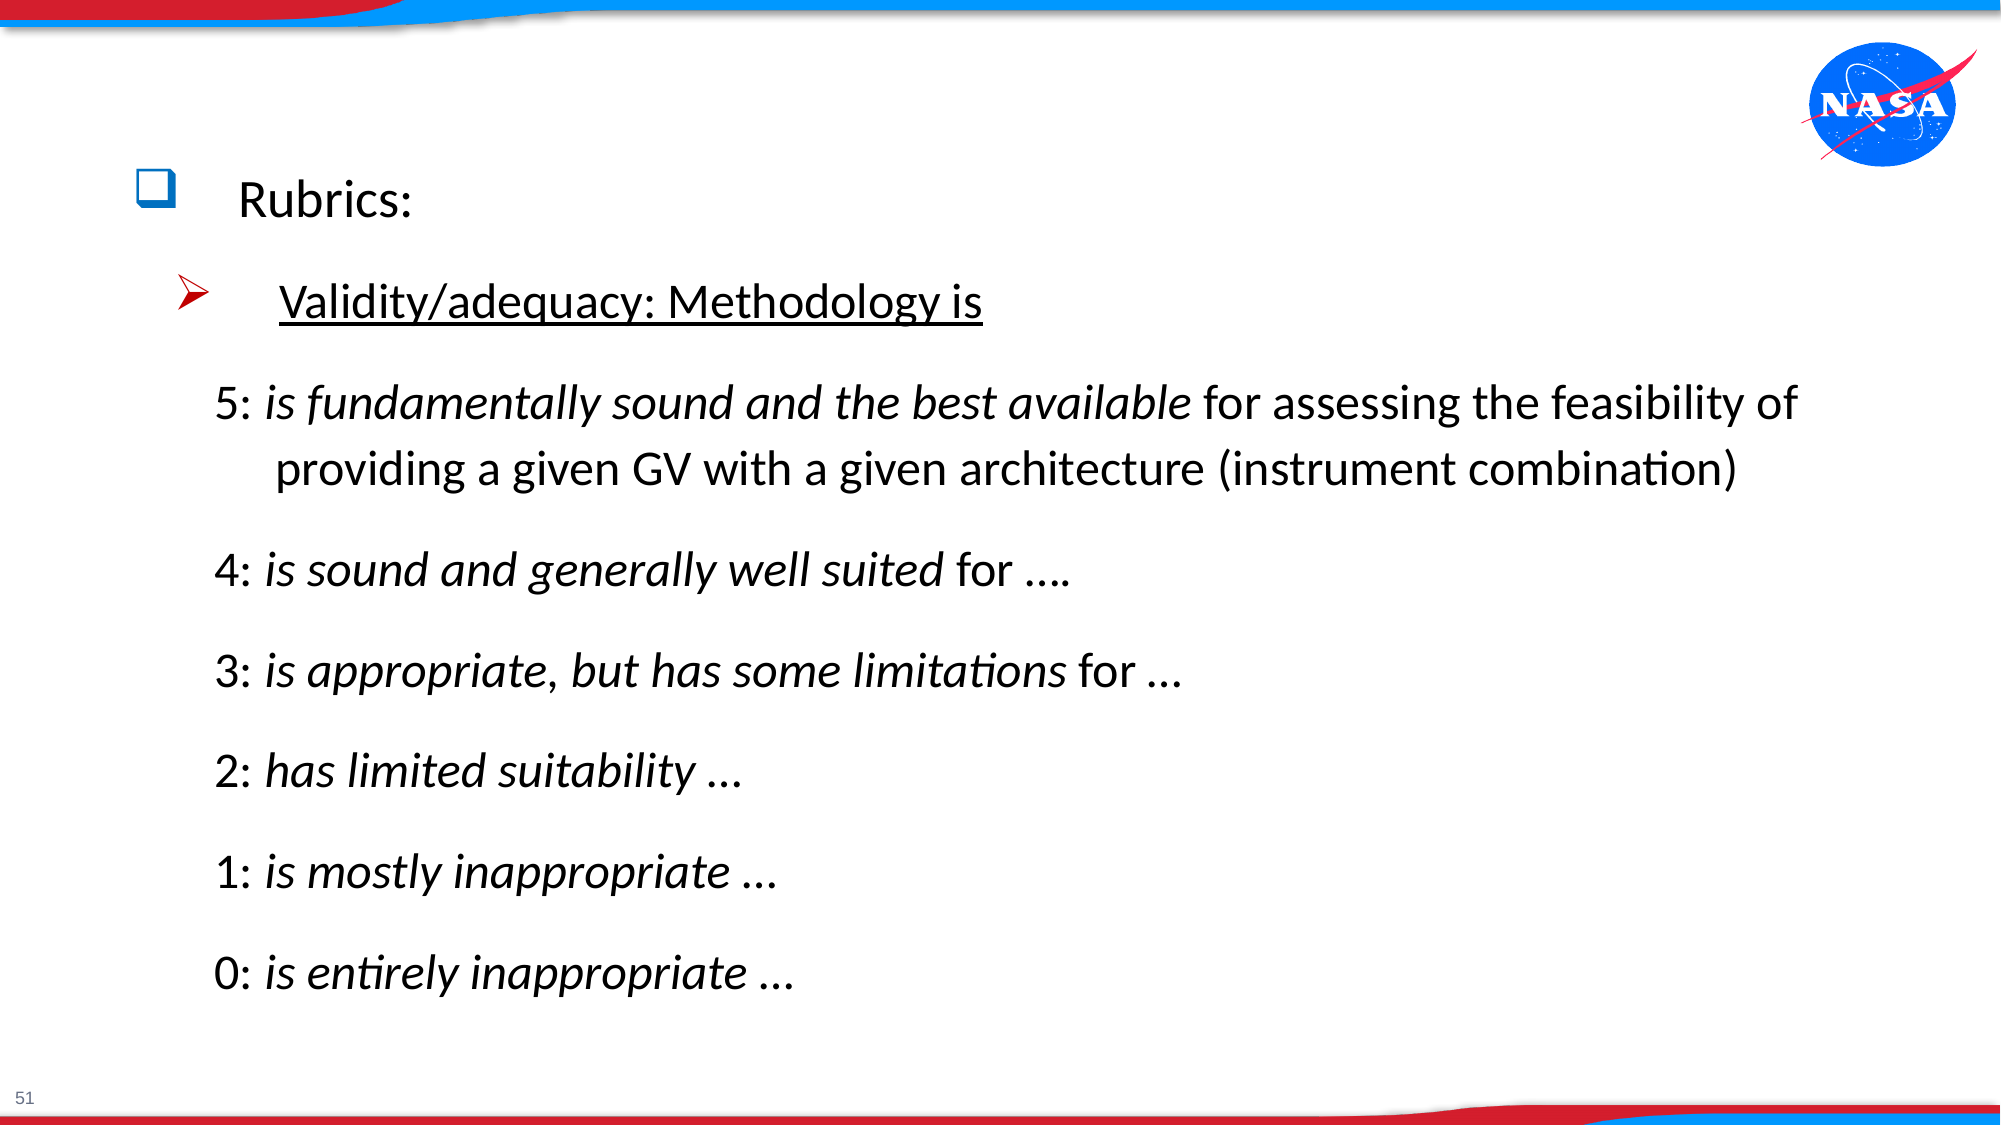

Rubrics:
Validity/adequacy: Methodology is
5: is fundamentally sound and the best available for assessing the feasibility of providing a given GV with a given architecture (instrument combination)
4: is sound and generally well suited for ….
3: is appropriate, but has some limitations for …
2: has limited suitability …
1: is mostly inappropriate …
0: is entirely inappropriate …
51